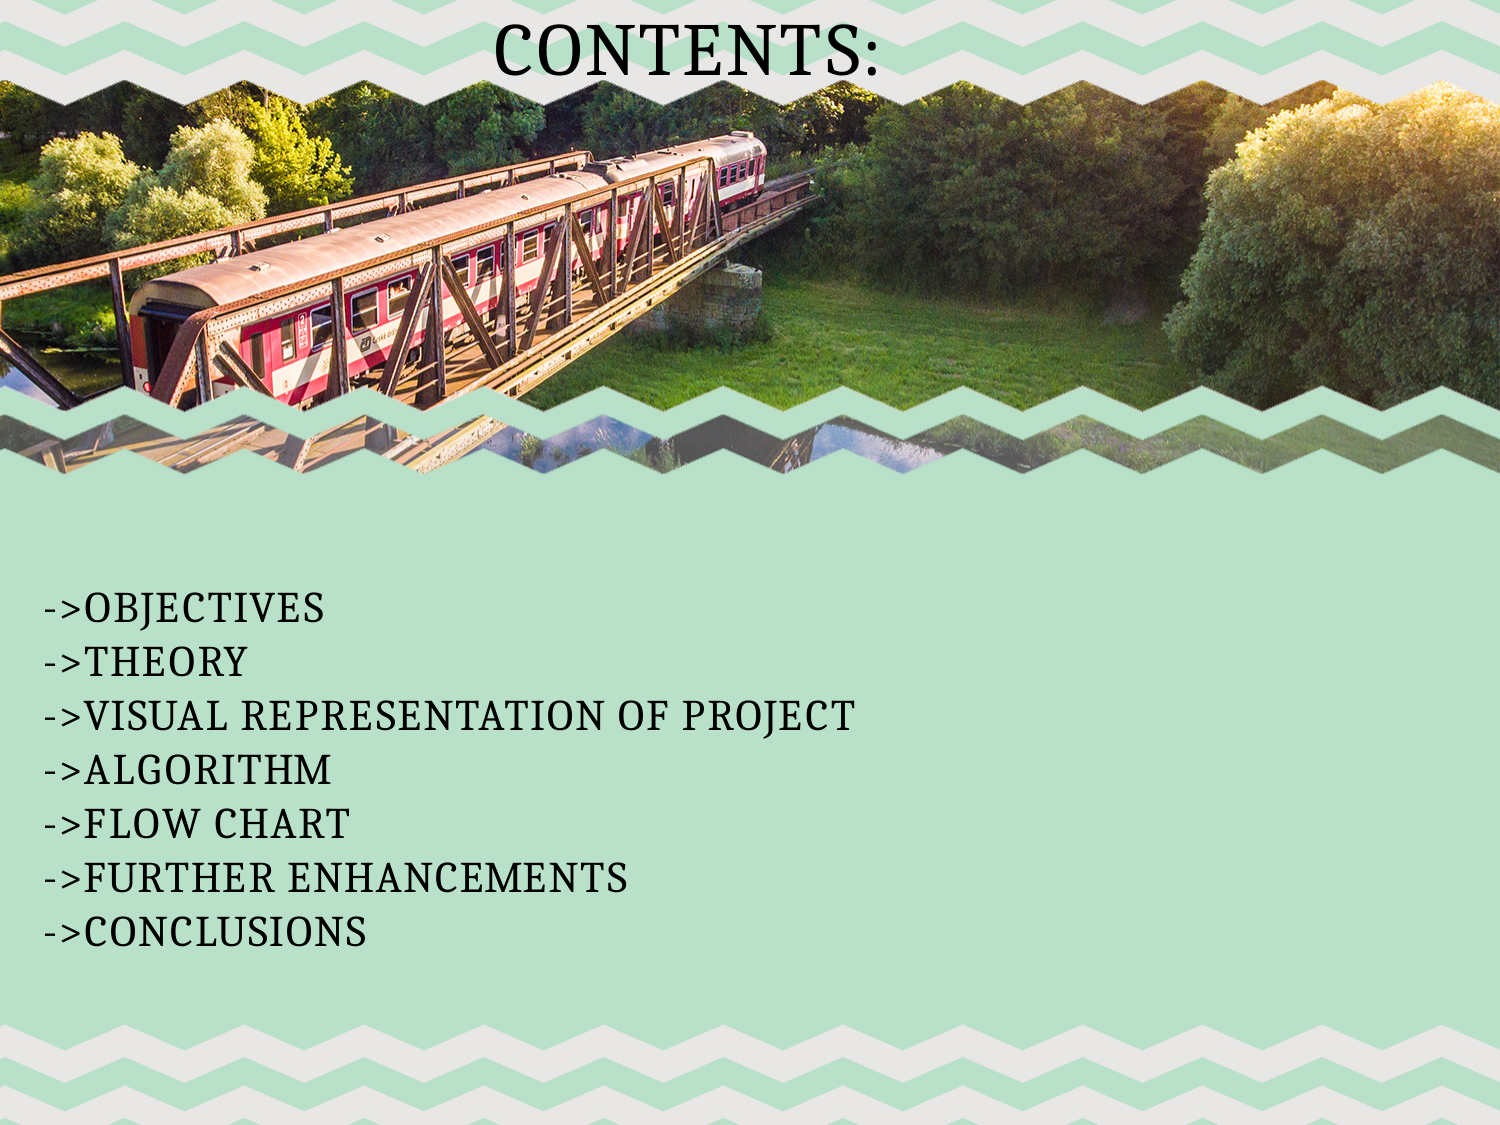

CONTENTS:

->OBJECTIVES
->THEORY
->VISUAL REPRESENTATION OF PROJECT
->ALGORITHM
->FLOW CHART
->FURTHER ENHANCEMENTS
->CONCLUSIONS